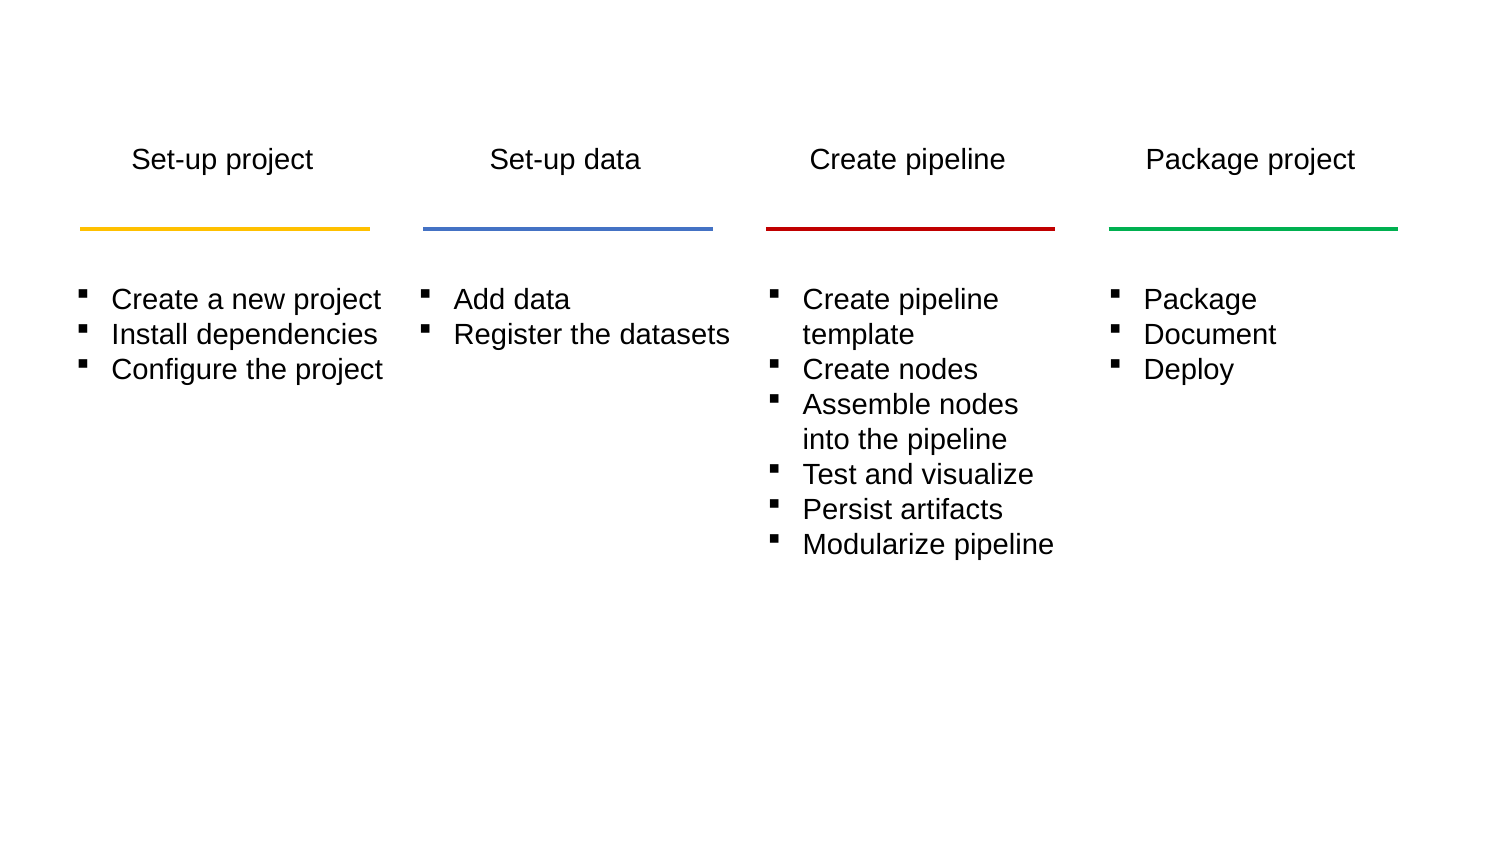

Set-up project
Create a new project
Install dependencies
Configure the project
Set-up data
Add data
Register the datasets
Create pipeline
Create pipeline template
Create nodes
Assemble nodes into the pipeline
Test and visualize
Persist artifacts
Modularize pipeline
Package project
Package
Document
Deploy